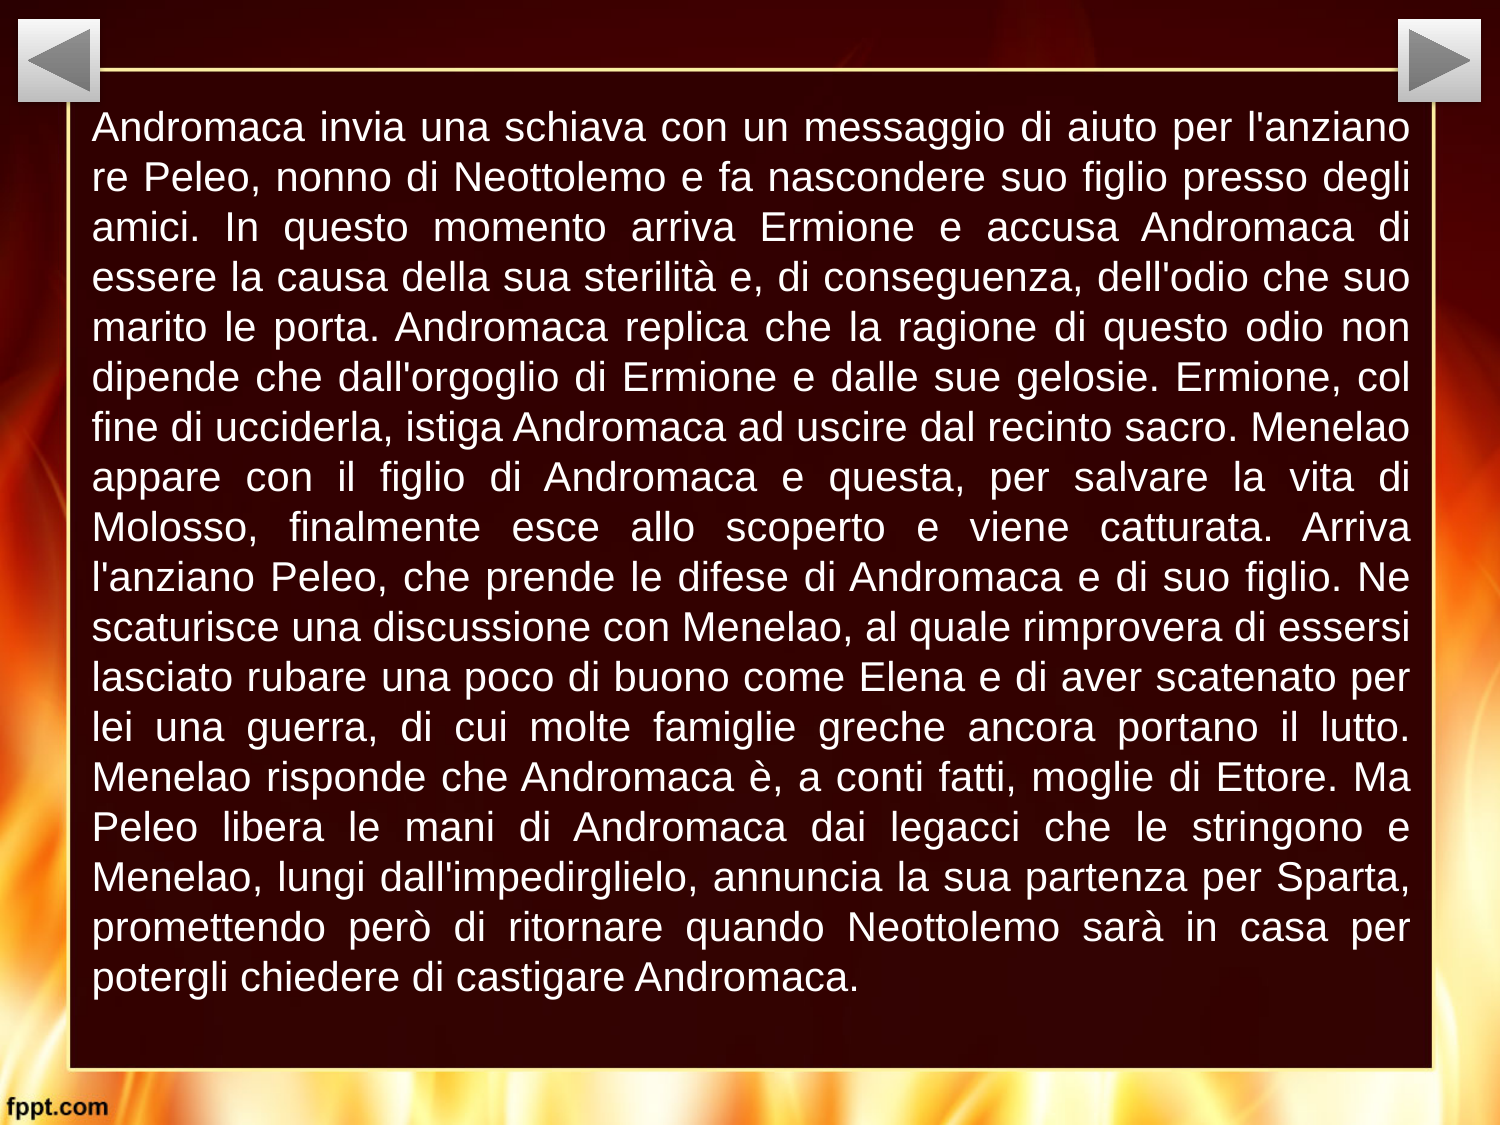

Andromaca invia una schiava con un messaggio di aiuto per l'anziano re Peleo, nonno di Neottolemo e fa nascondere suo figlio presso degli amici. In questo momento arriva Ermione e accusa Andromaca di essere la causa della sua sterilità e, di conseguenza, dell'odio che suo marito le porta. Andromaca replica che la ragione di questo odio non dipende che dall'orgoglio di Ermione e dalle sue gelosie. Ermione, col fine di ucciderla, istiga Andromaca ad uscire dal recinto sacro. Menelao appare con il figlio di Andromaca e questa, per salvare la vita di Molosso, finalmente esce allo scoperto e viene catturata. Arriva l'anziano Peleo, che prende le difese di Andromaca e di suo figlio. Ne scaturisce una discussione con Menelao, al quale rimprovera di essersi lasciato rubare una poco di buono come Elena e di aver scatenato per lei una guerra, di cui molte famiglie greche ancora portano il lutto. Menelao risponde che Andromaca è, a conti fatti, moglie di Ettore. Ma Peleo libera le mani di Andromaca dai legacci che le stringono e Menelao, lungi dall'impedirglielo, annuncia la sua partenza per Sparta, promettendo però di ritornare quando Neottolemo sarà in casa per potergli chiedere di castigare Andromaca.